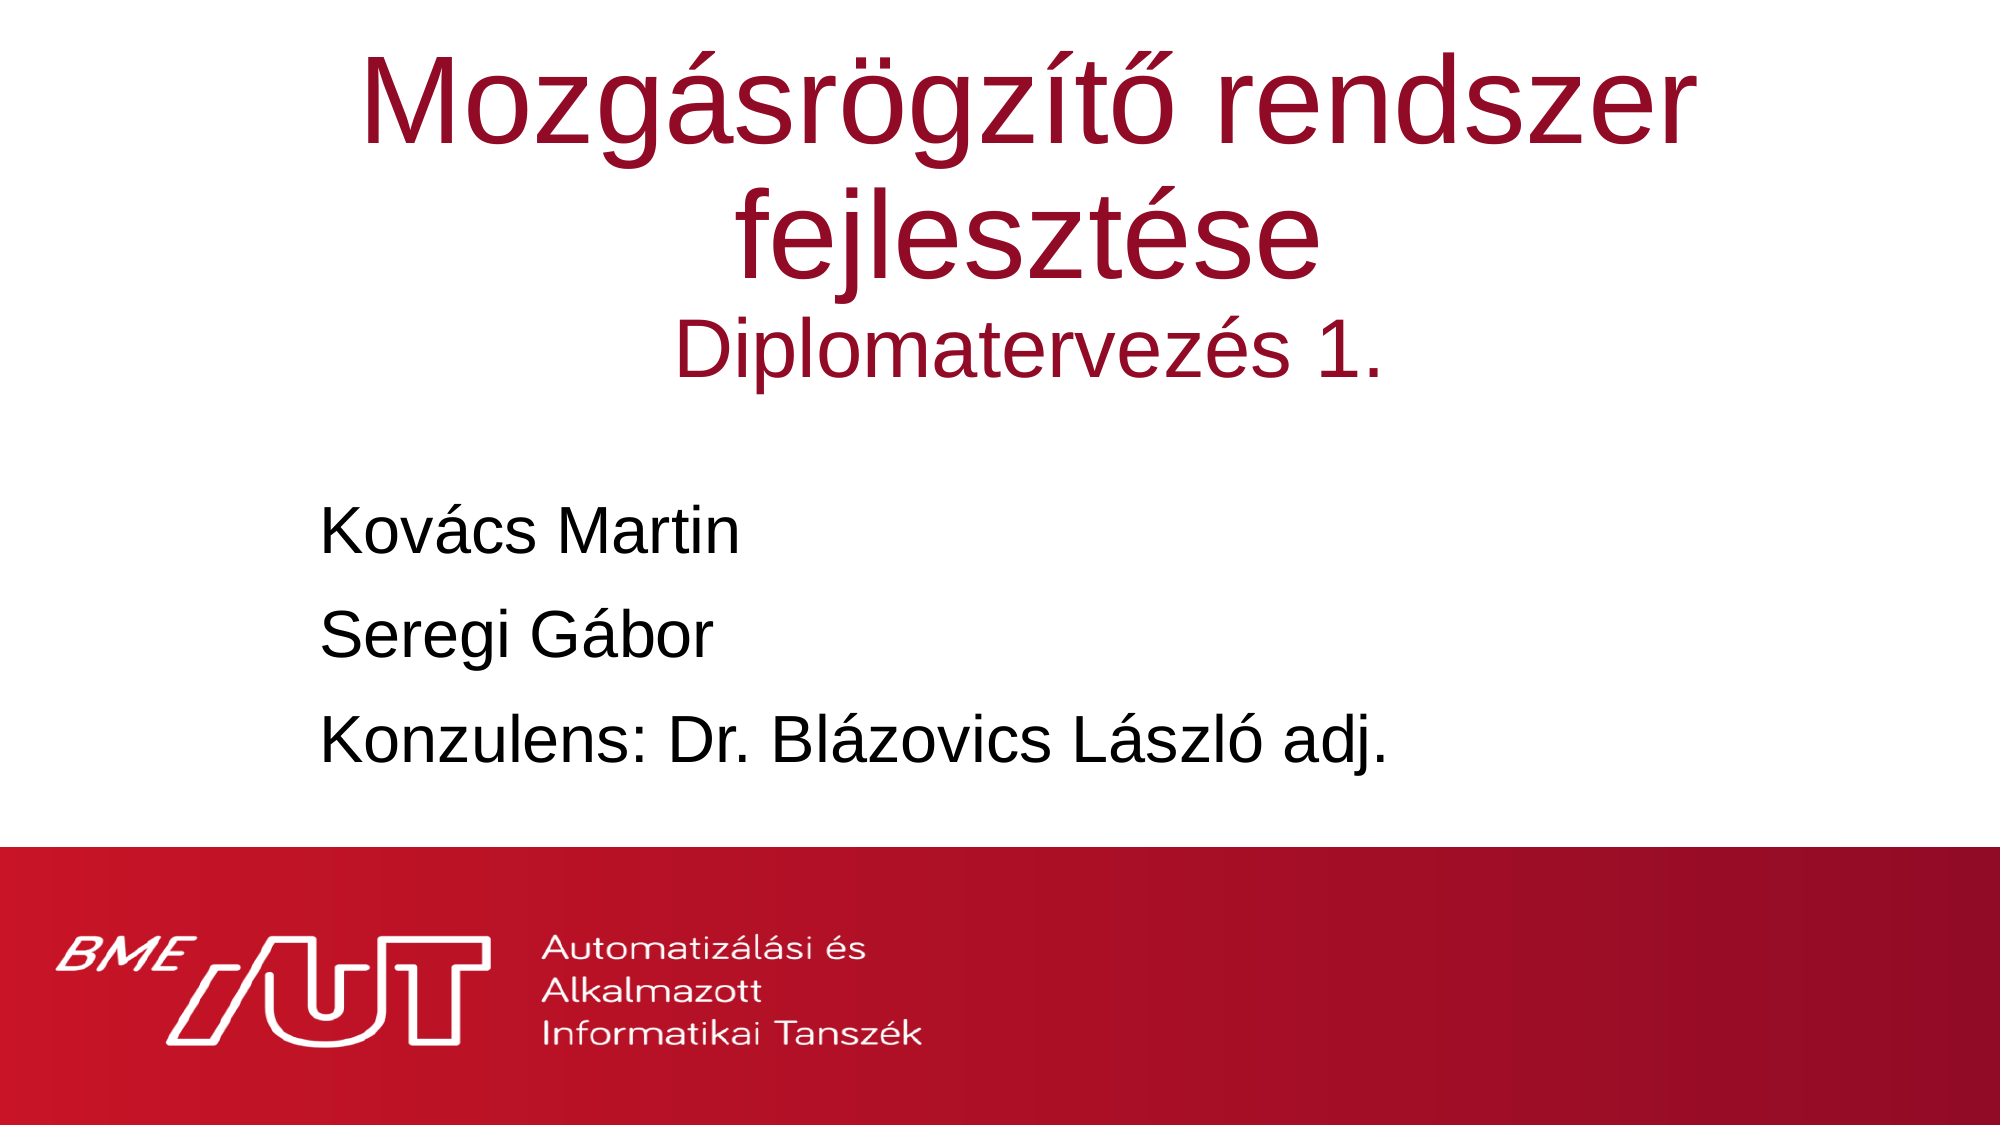

# Mozgásrögzítő rendszer fejlesztése Diplomatervezés 1.
Kovács Martin
Seregi Gábor
Konzulens: Dr. Blázovics László adj.